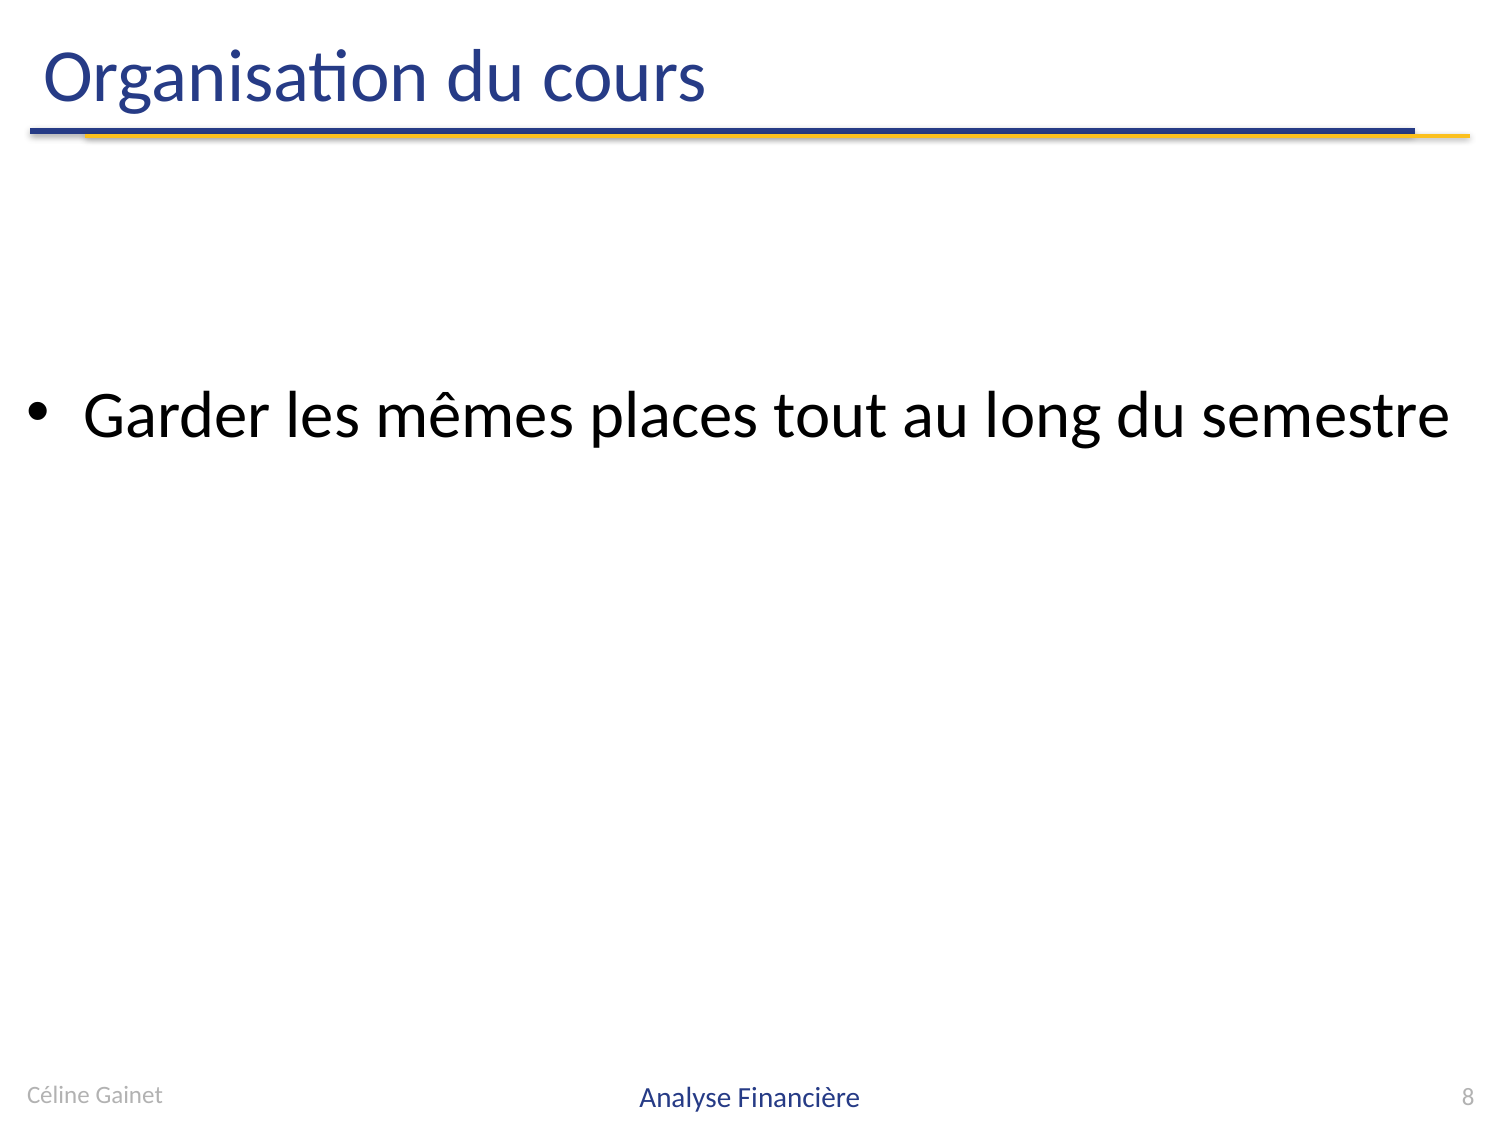

# Organisation du cours
Garder les mêmes places tout au long du semestre
Céline Gainet
Analyse Financière
8